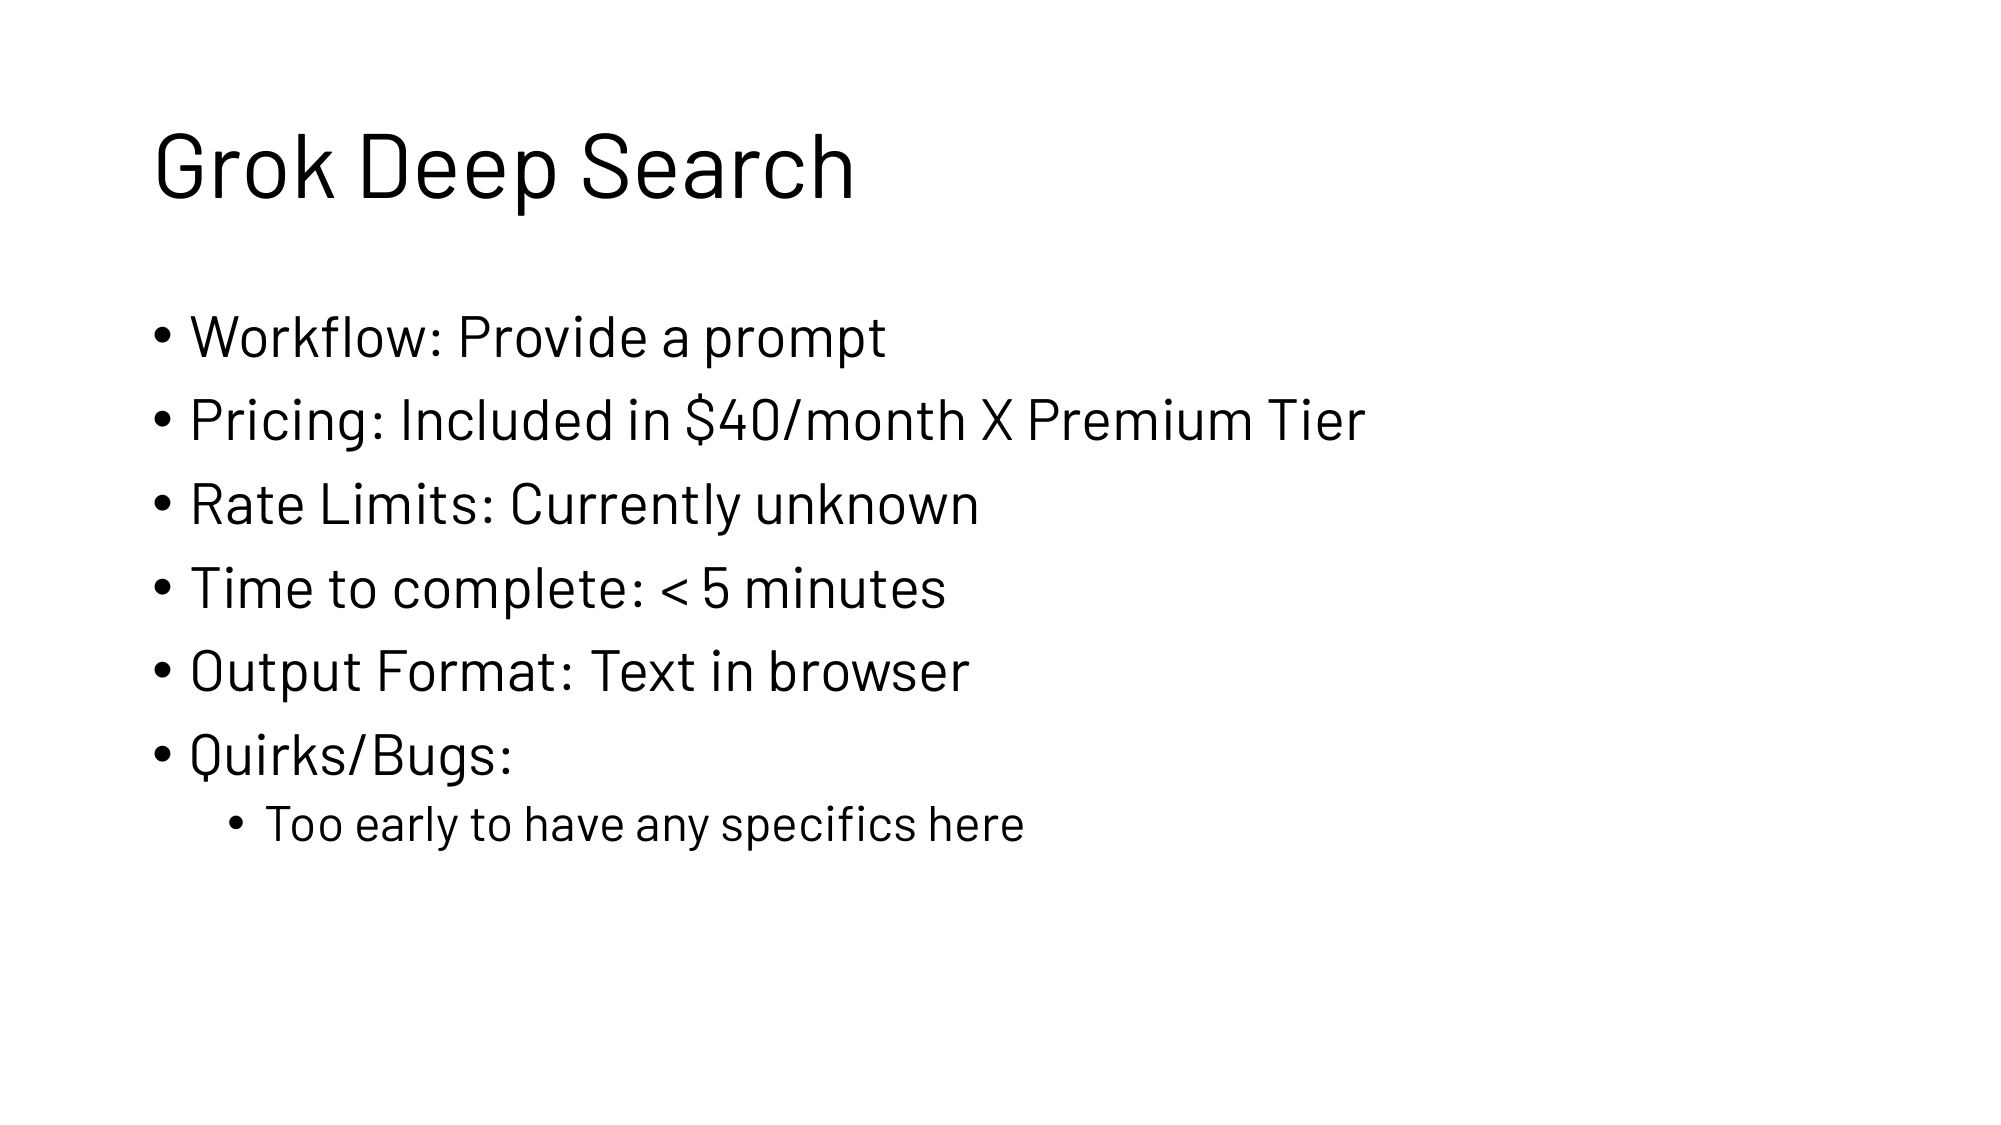

# Grok Deep Search
Workflow: Provide a prompt
Pricing: Included in $40/month X Premium Tier
Rate Limits: Currently unknown
Time to complete: < 5 minutes
Output Format: Text in browser
Quirks/Bugs:
Too early to have any specifics here